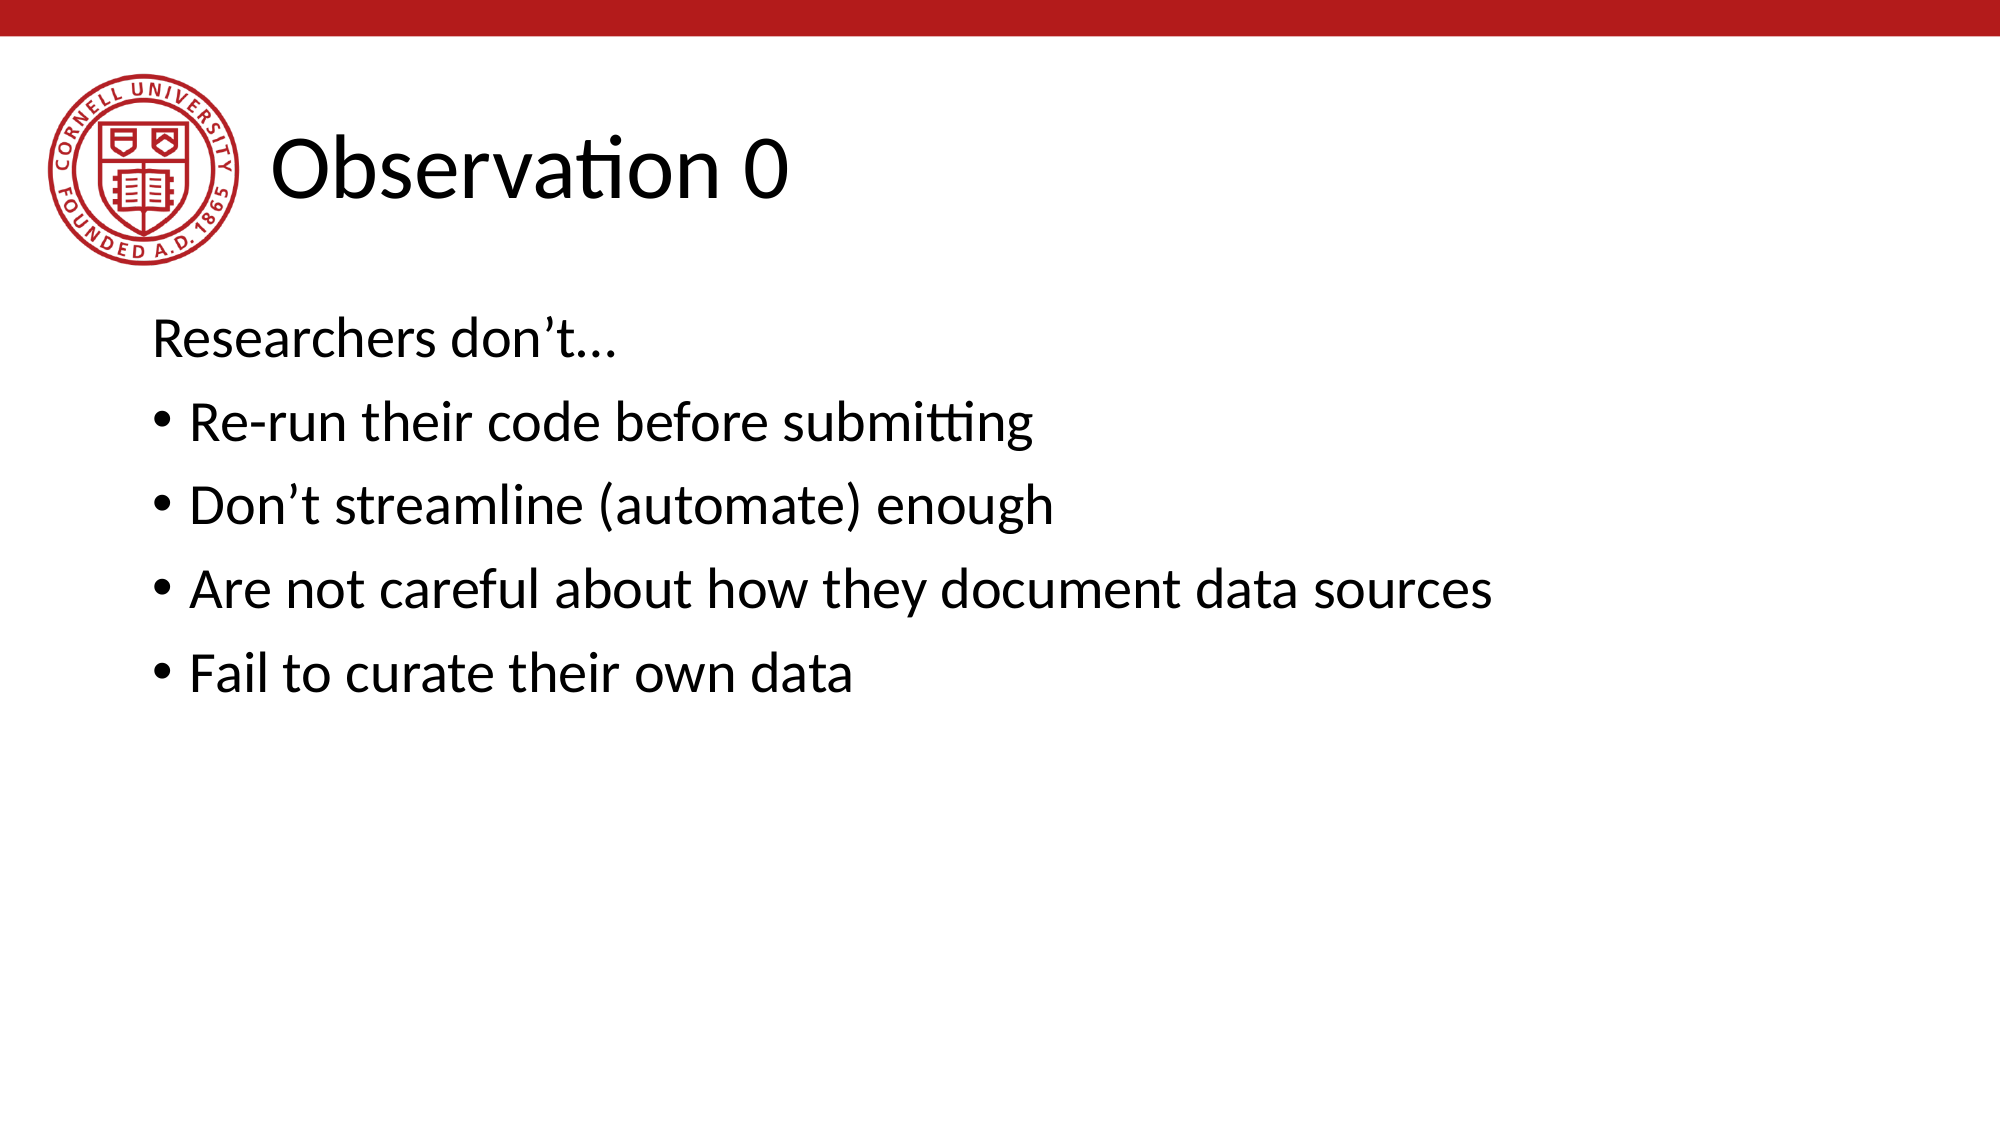

# Observation 0
Researchers don’t…
Re-run their code before submitting
Don’t streamline (automate) enough
Are not careful about how they document data sources
Fail to curate their own data